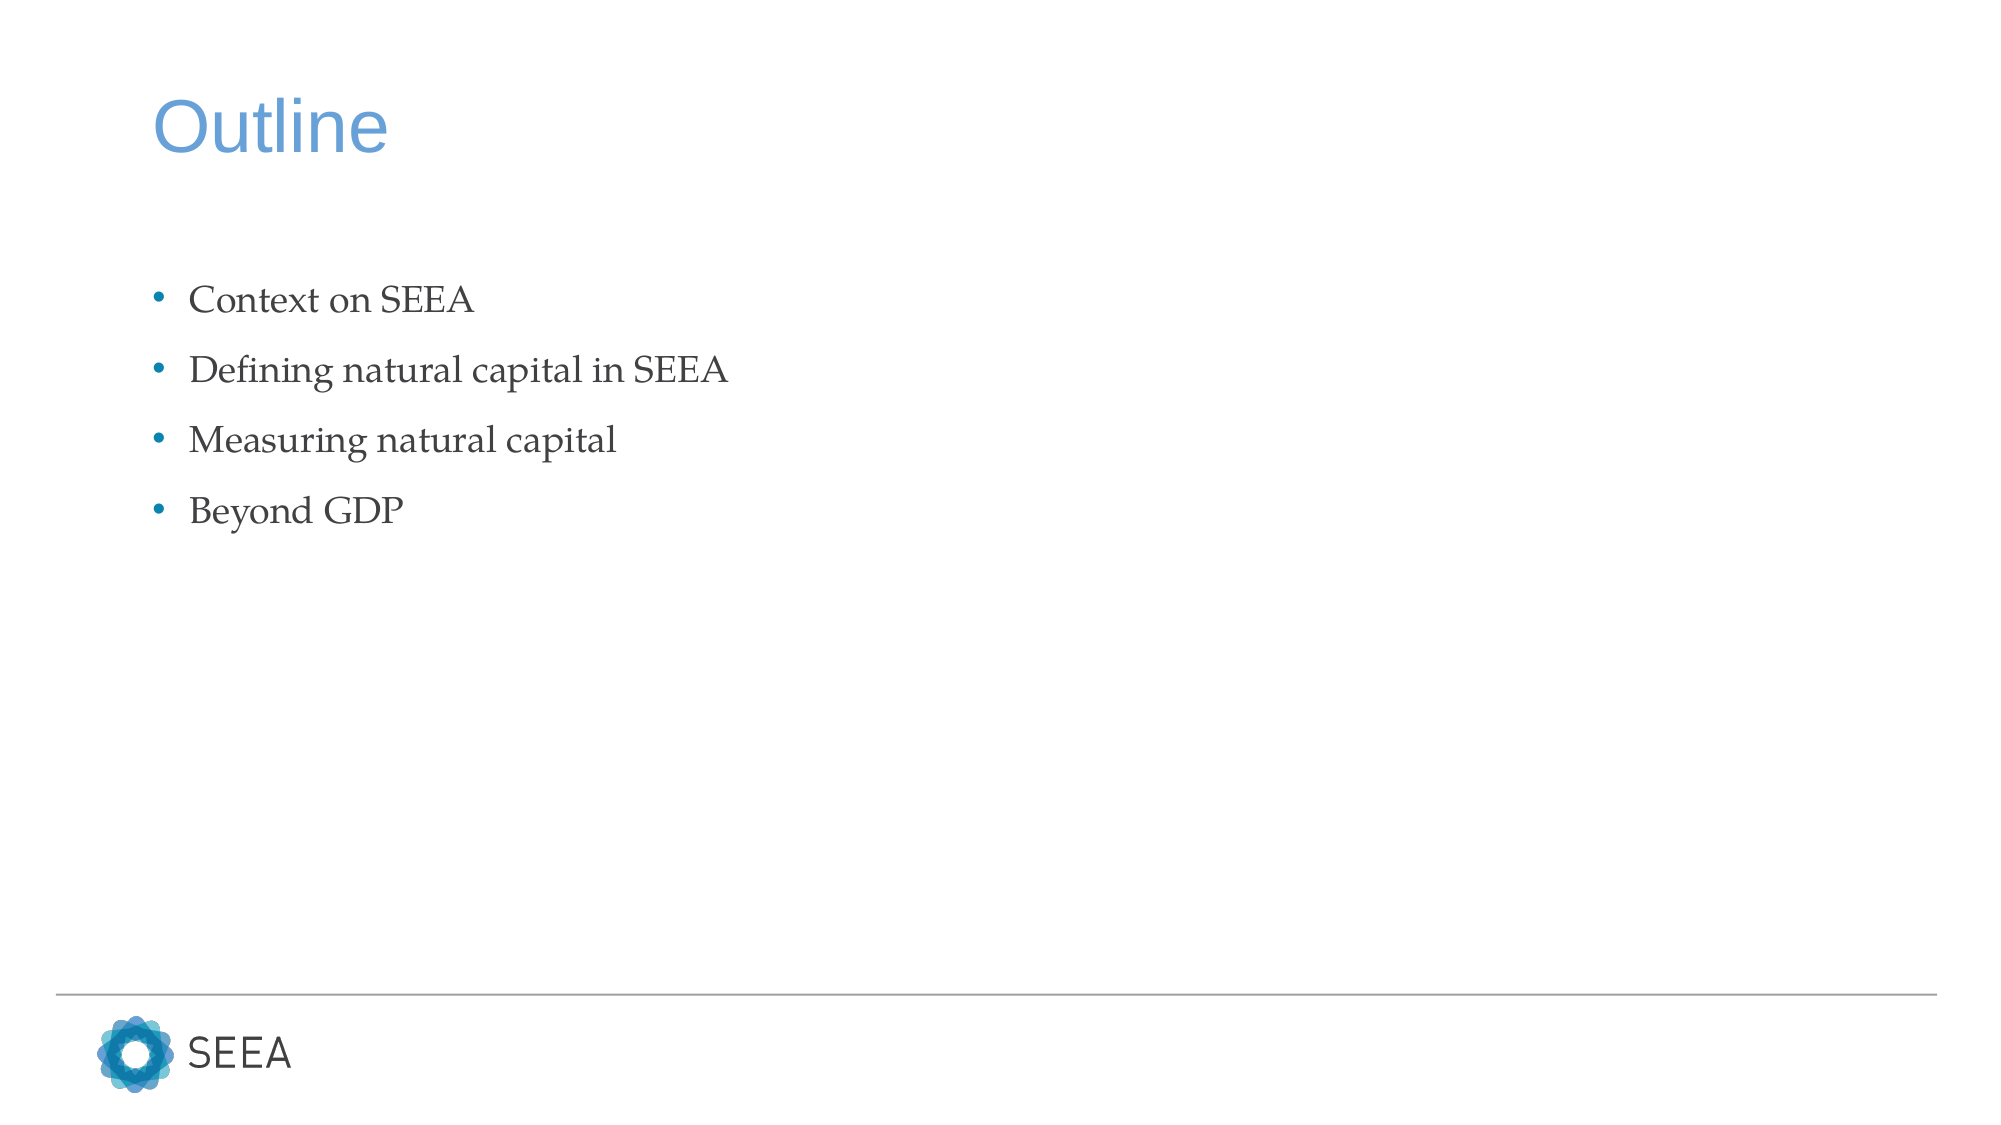

# Outline
Context on SEEA
Defining natural capital in SEEA
Measuring natural capital
Beyond GDP